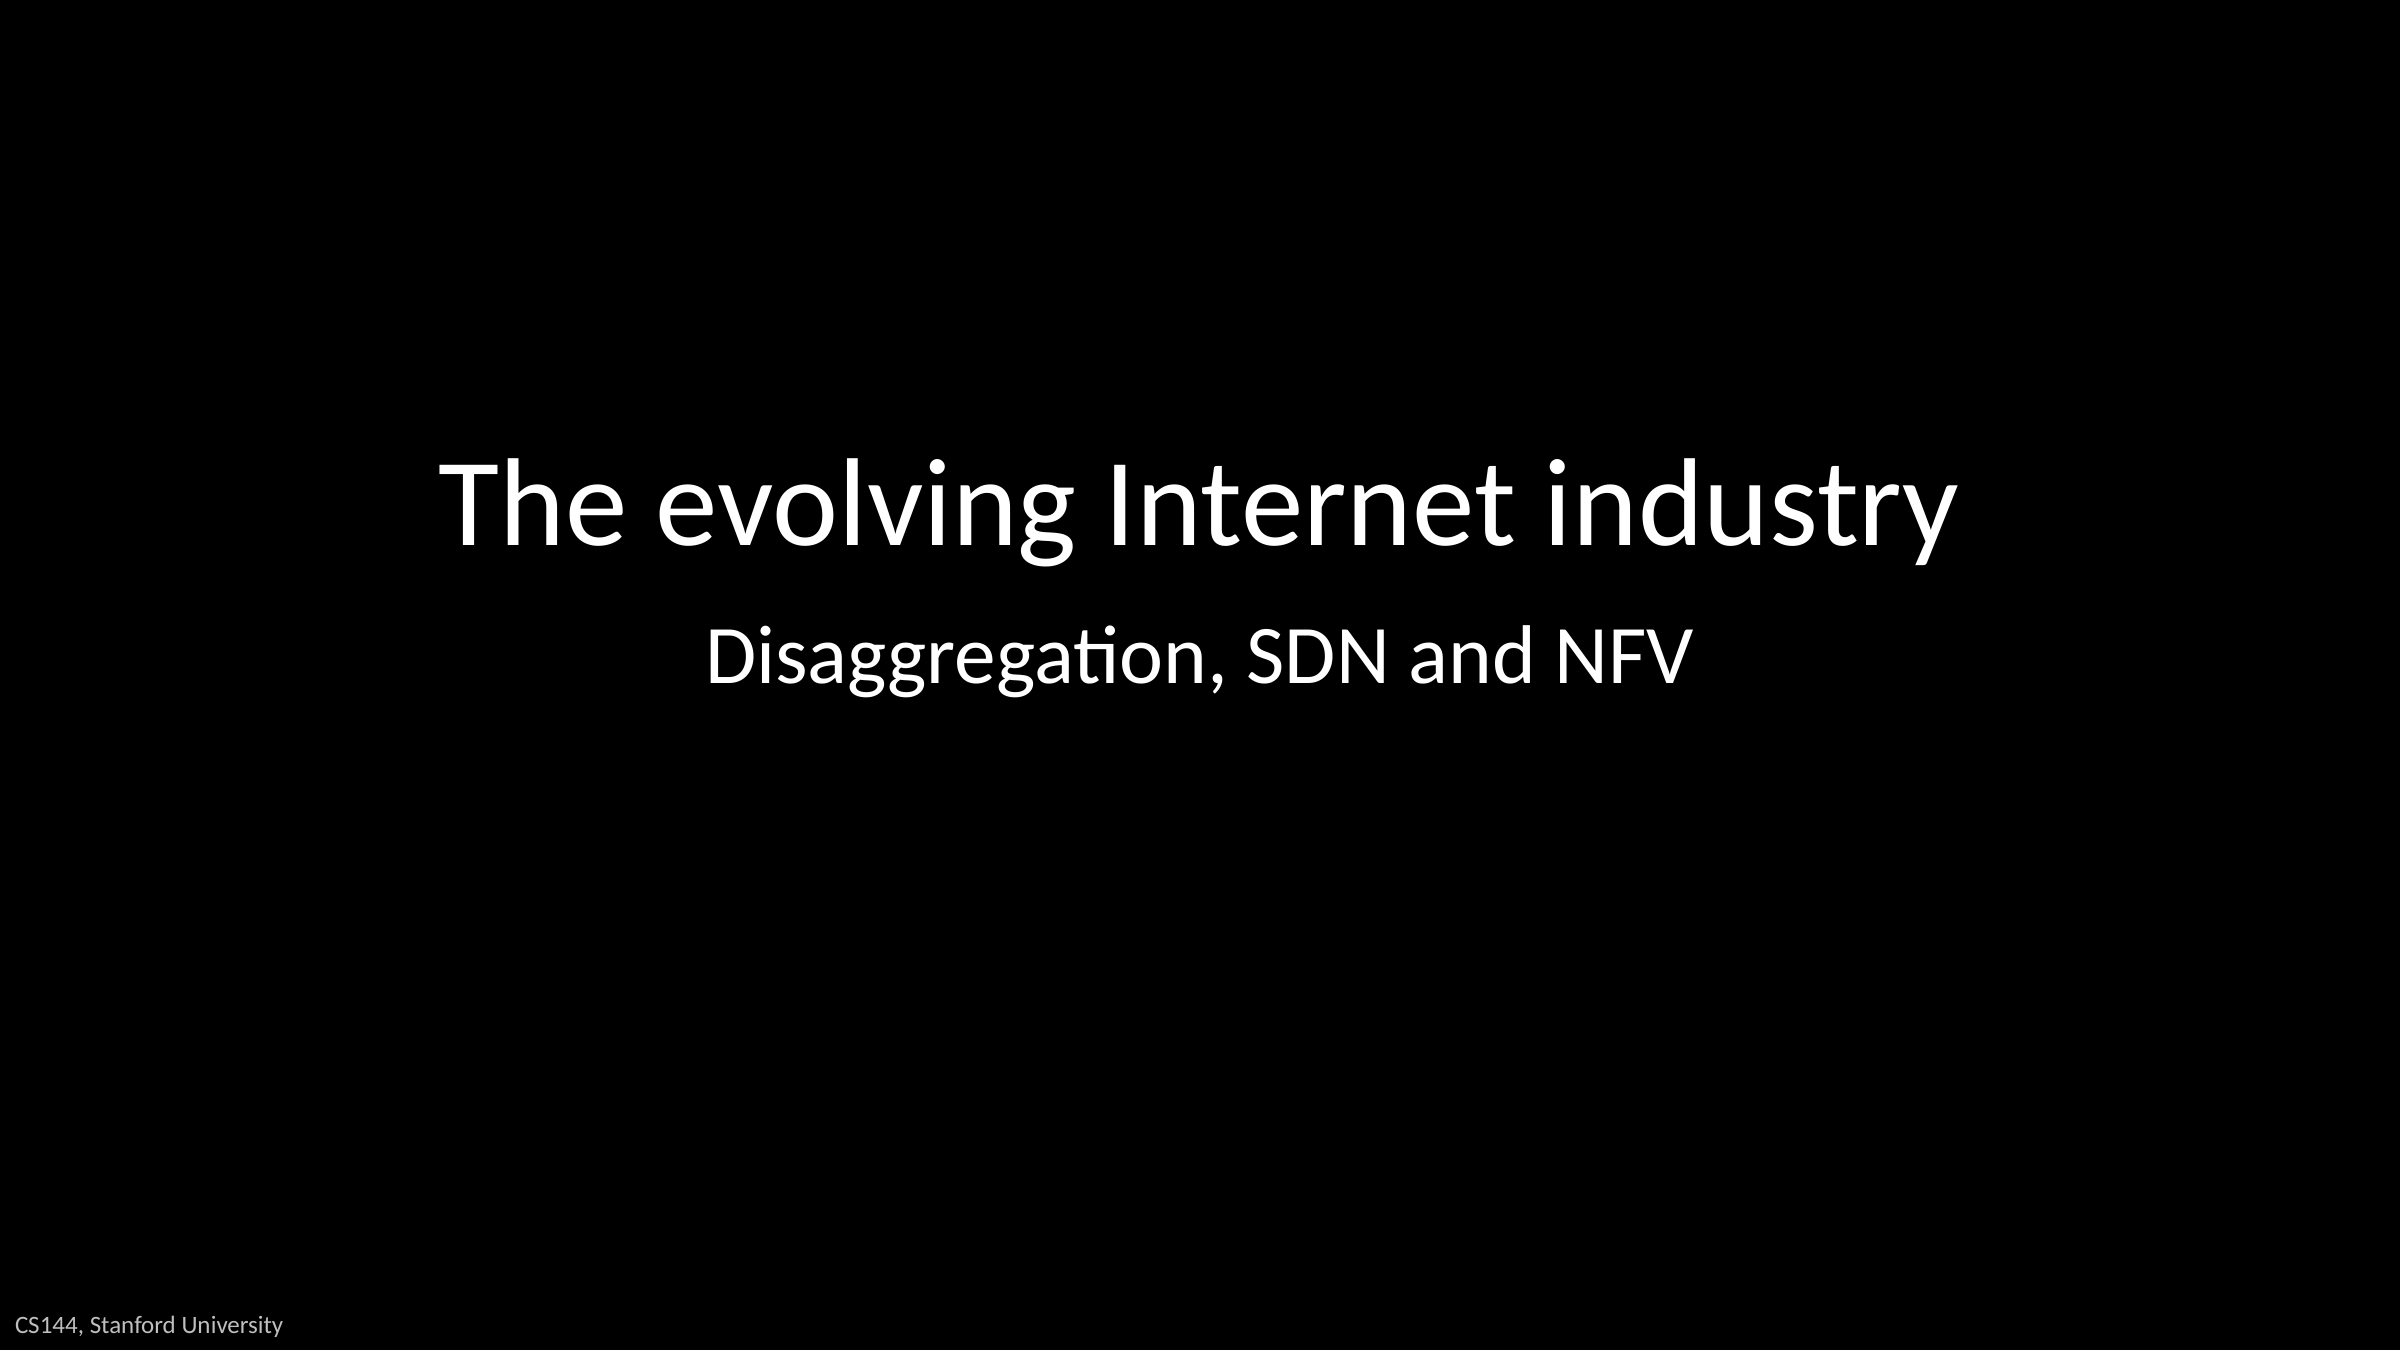

# The evolving Internet industry Disaggregation, SDN and NFV